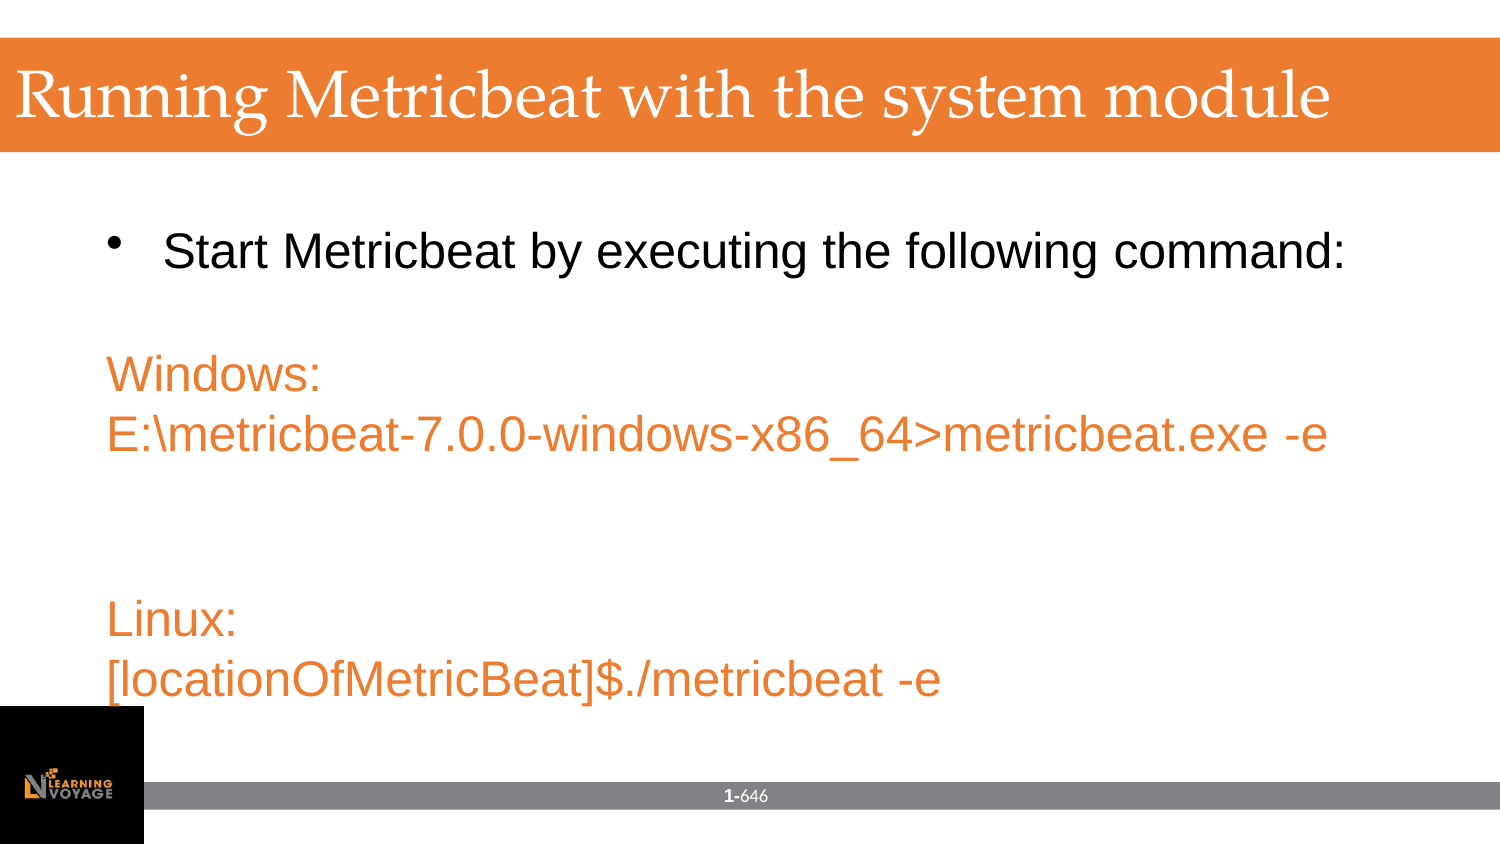

# Running Metricbeat with the system module
Start Metricbeat by executing the following command:

Windows:
E:\metricbeat-7.0.0-windows-x86_64>metricbeat.exe -e

Linux:  [locationOfMetricBeat]$./metricbeat -e
1-646